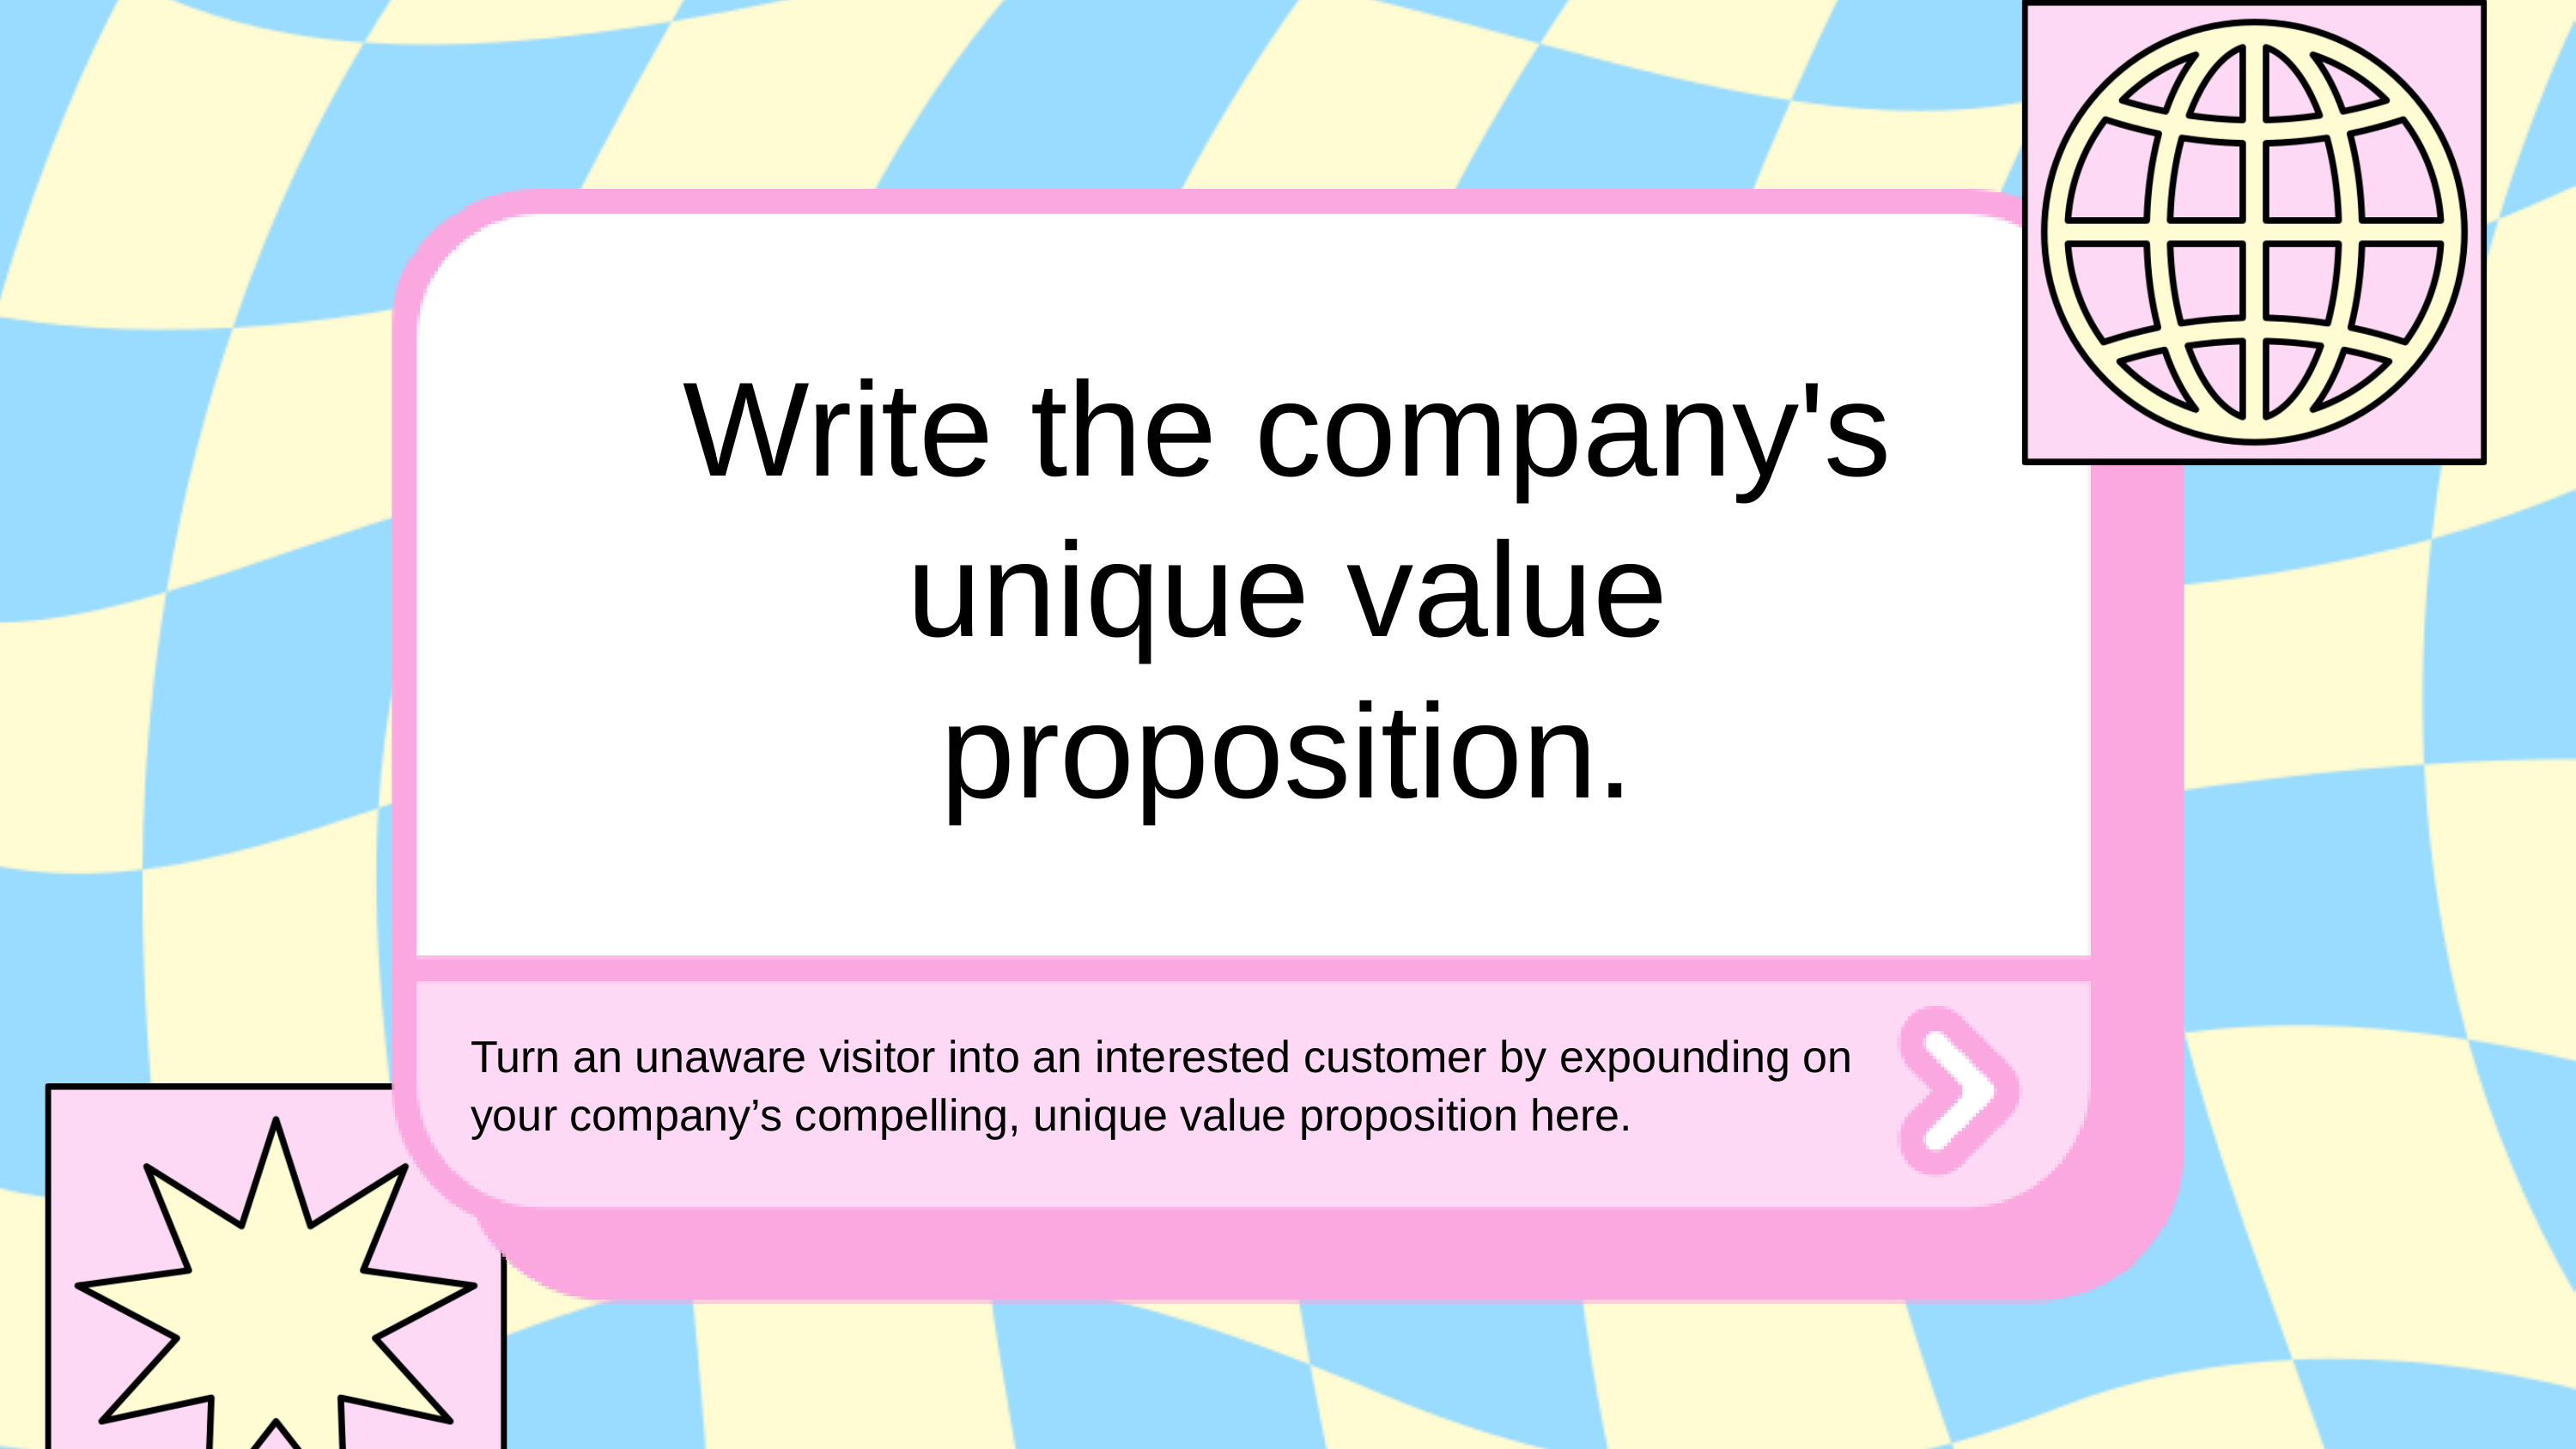

Write the company's unique value proposition.
Turn an unaware visitor into an interested customer by expounding on your company’s compelling, unique value proposition here.